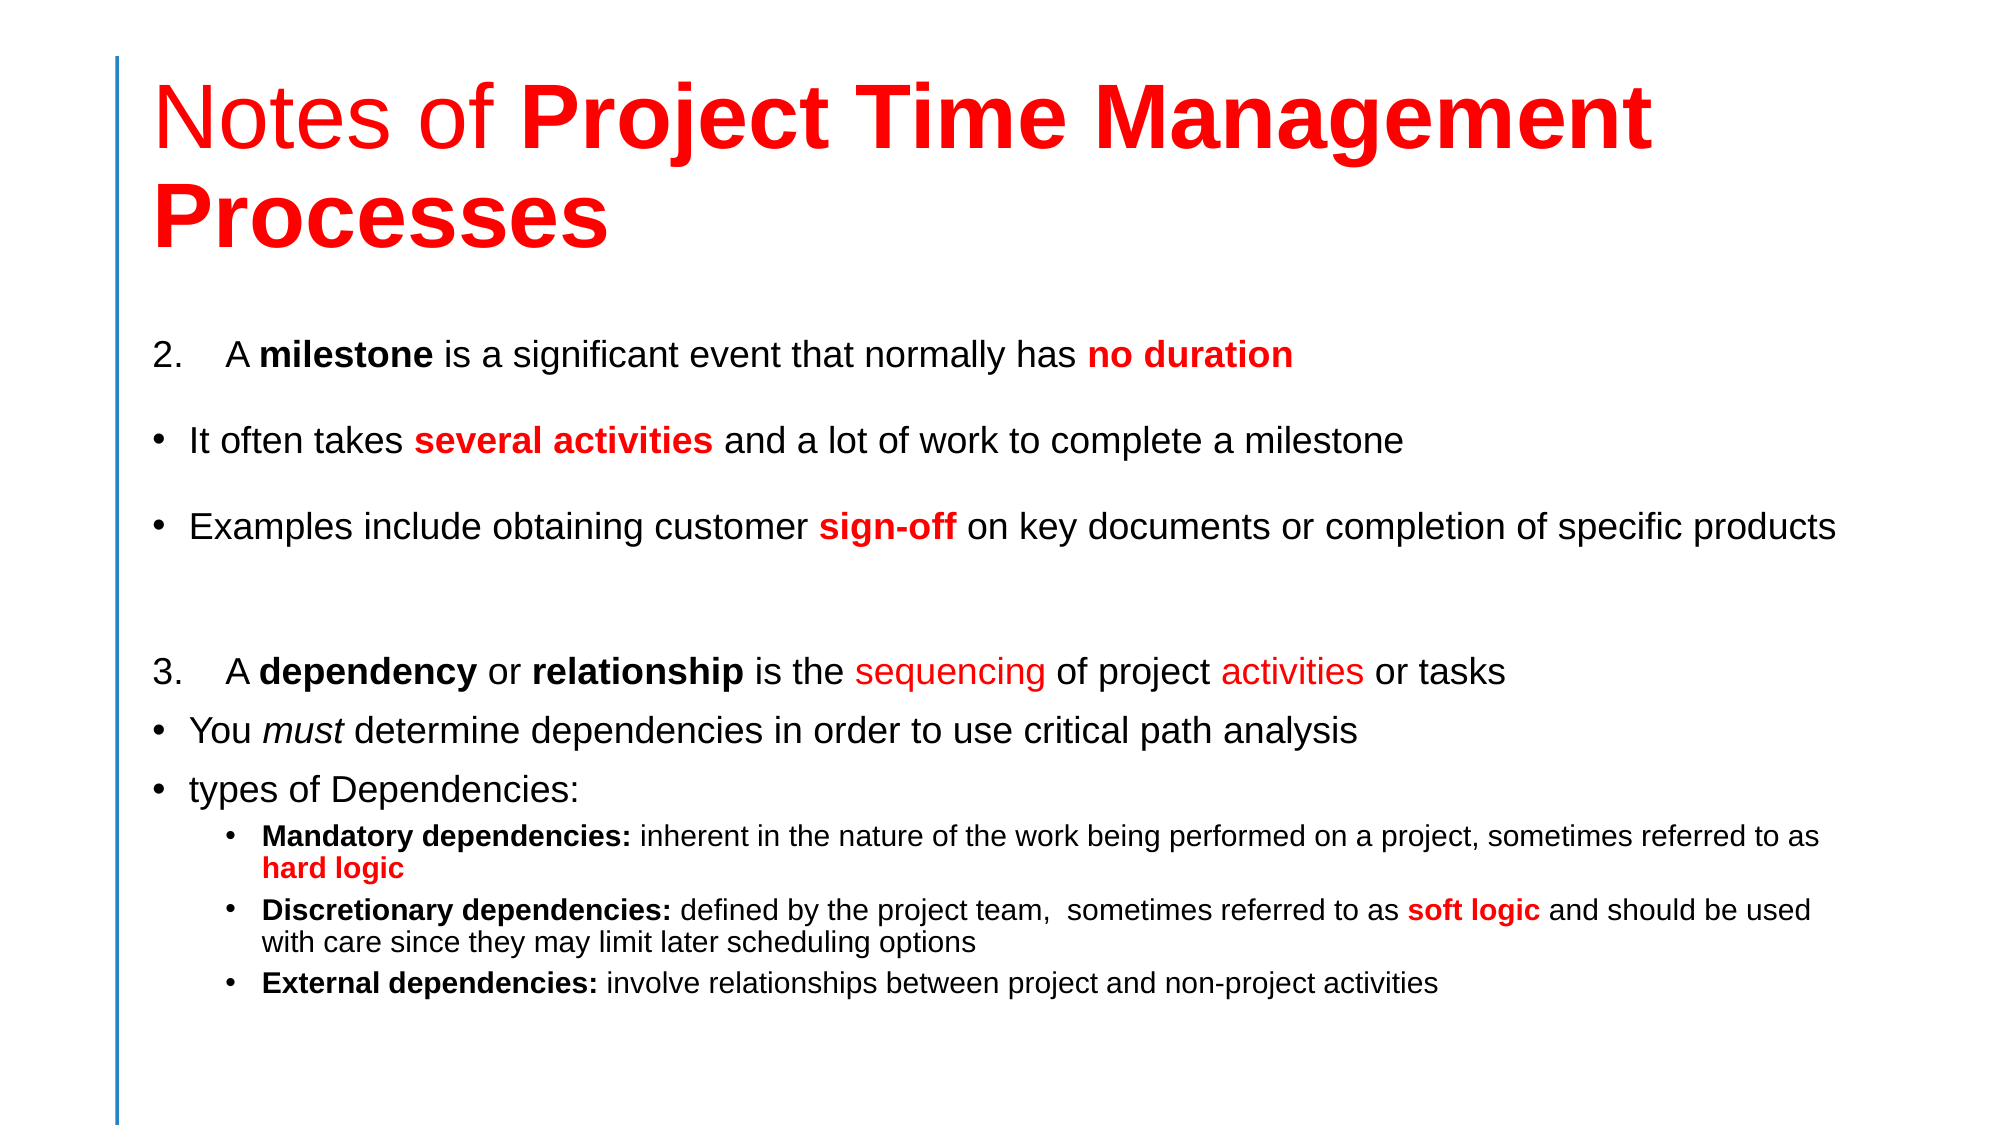

# Notes of Project Time Management Processes
A milestone is a significant event that normally has no duration
It often takes several activities and a lot of work to complete a milestone
Examples include obtaining customer sign-off on key documents or completion of specific products

A dependency or relationship is the sequencing of project activities or tasks
You must determine dependencies in order to use critical path analysis
types of Dependencies:
Mandatory dependencies: inherent in the nature of the work being performed on a project, sometimes referred to as hard logic
Discretionary dependencies: defined by the project team,  sometimes referred to as soft logic and should be used with care since they may limit later scheduling options
External dependencies: involve relationships between project and non-project activities